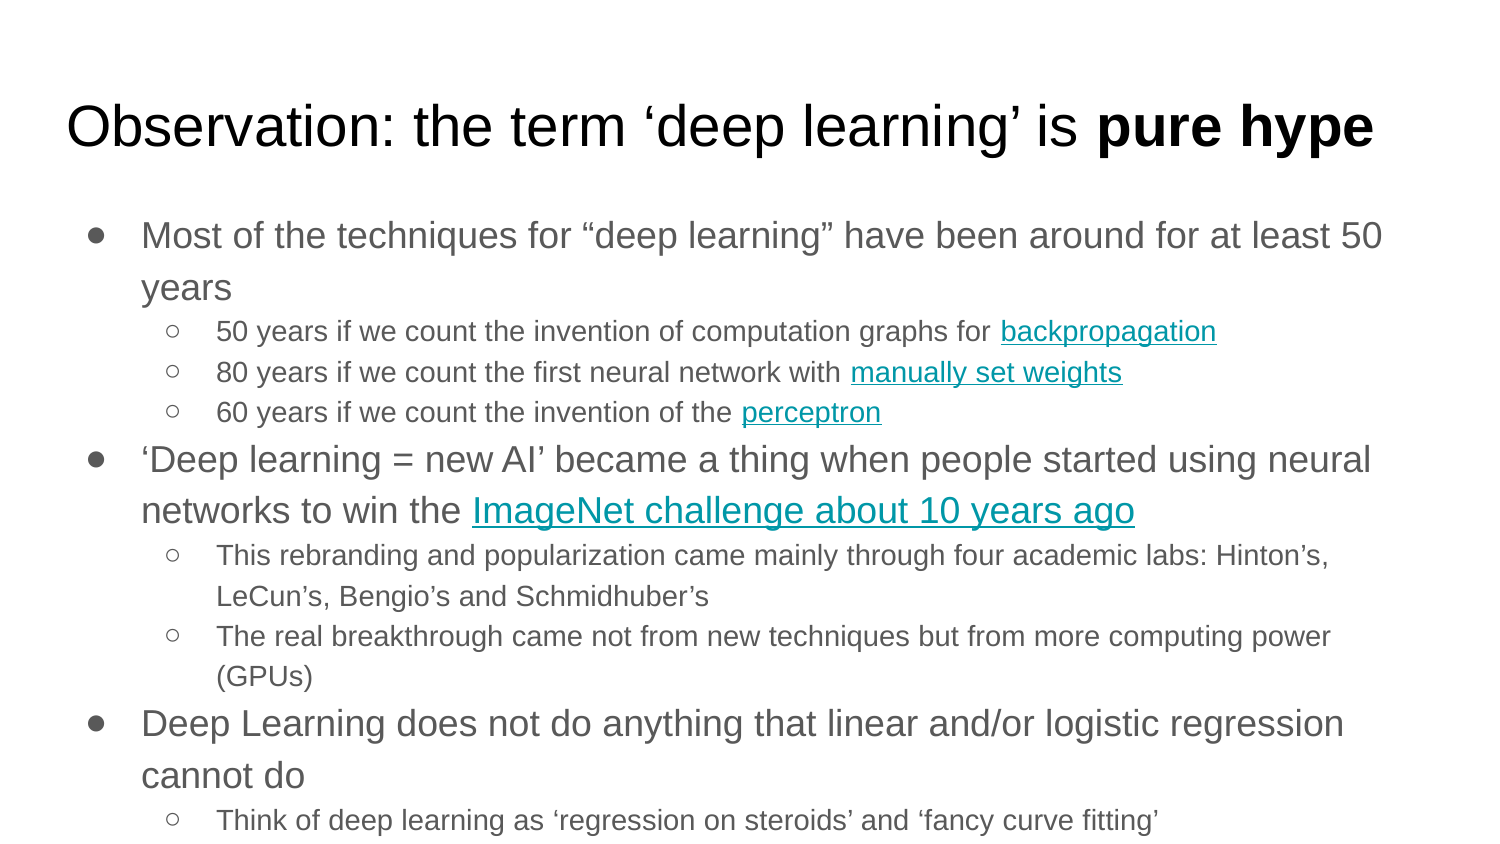

# Observation: the term ‘deep learning’ is pure hype
Most of the techniques for “deep learning” have been around for at least 50 years
50 years if we count the invention of computation graphs for backpropagation
80 years if we count the first neural network with manually set weights
60 years if we count the invention of the perceptron
‘Deep learning = new AI’ became a thing when people started using neural networks to win the ImageNet challenge about 10 years ago
This rebranding and popularization came mainly through four academic labs: Hinton’s, LeCun’s, Bengio’s and Schmidhuber’s
The real breakthrough came not from new techniques but from more computing power (GPUs)
Deep Learning does not do anything that linear and/or logistic regression cannot do
Think of deep learning as ‘regression on steroids’ and ‘fancy curve fitting’
‘Deep Learning’ does not understand causality, it only picks on correlations